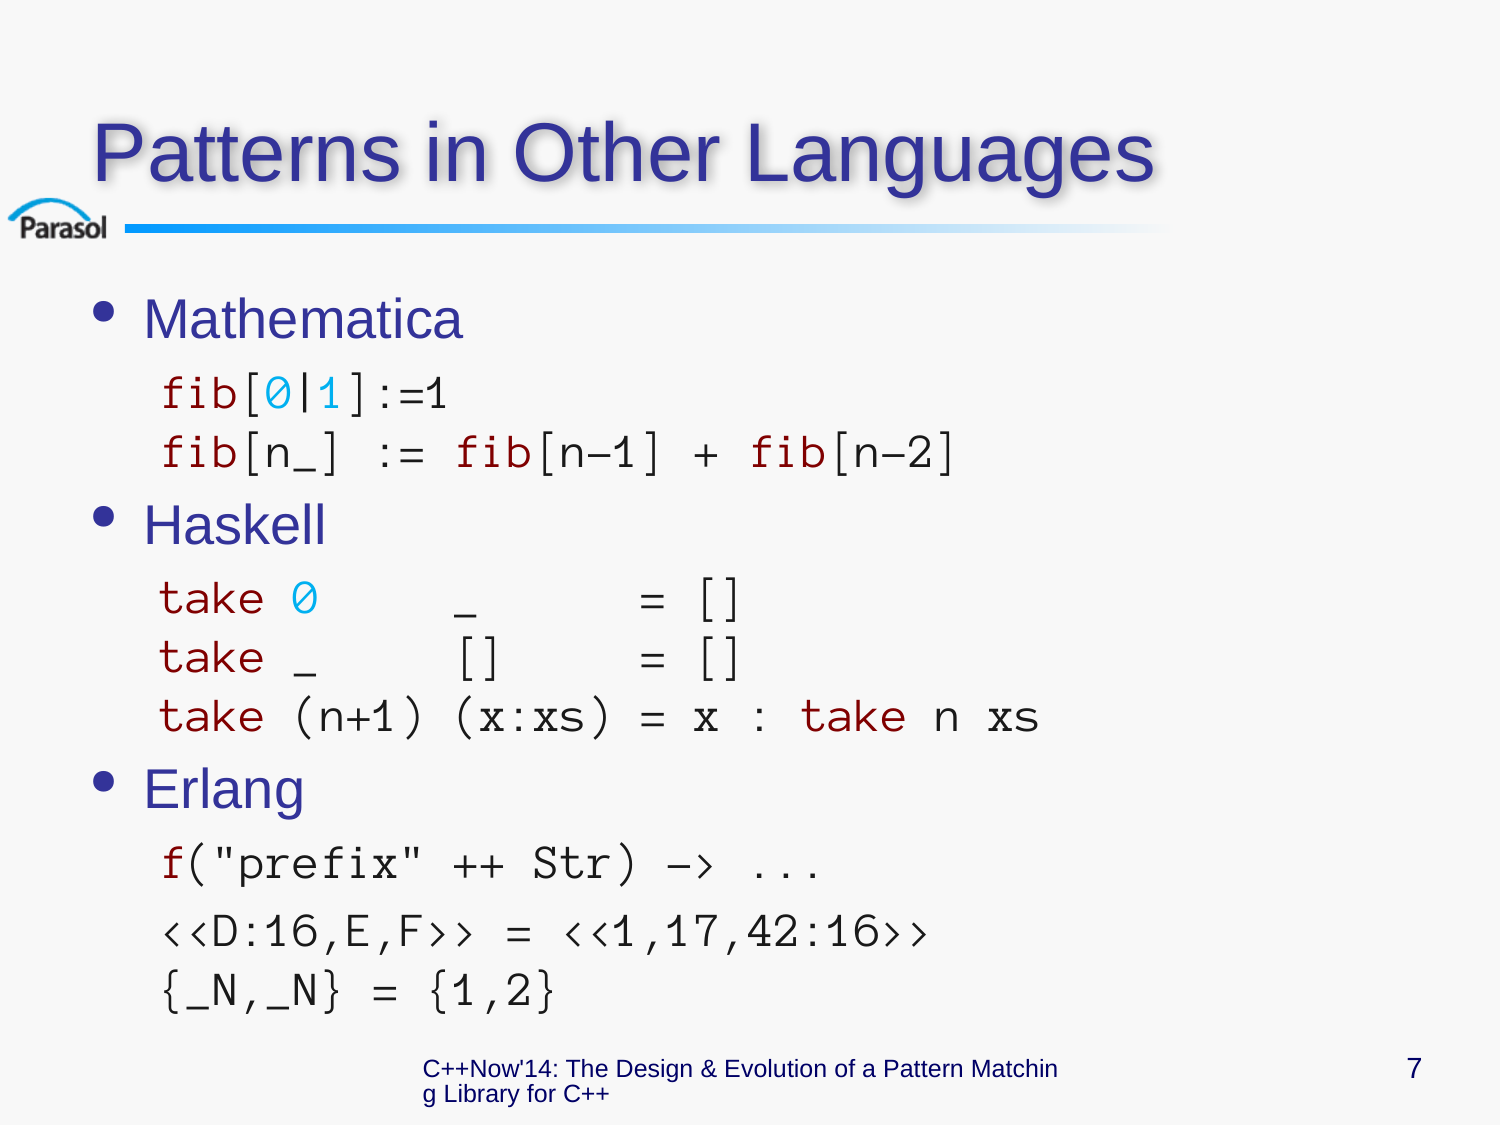

# Patterns in Other Languages
Mathematica
fib[0|1]:=1
fib[n_] := fib[n-1] + fib[n-2]
Haskell
take 0     _      = []
take _     []     = []
take (n+1) (x:xs) = x : take n xs
Erlang
f("prefix" ++ Str) -> ...
<<D:16,E,F>> = <<1,17,42:16>>
{_N,_N} = {1,2}
C++Now'14: The Design & Evolution of a Pattern Matching Library for C++
7